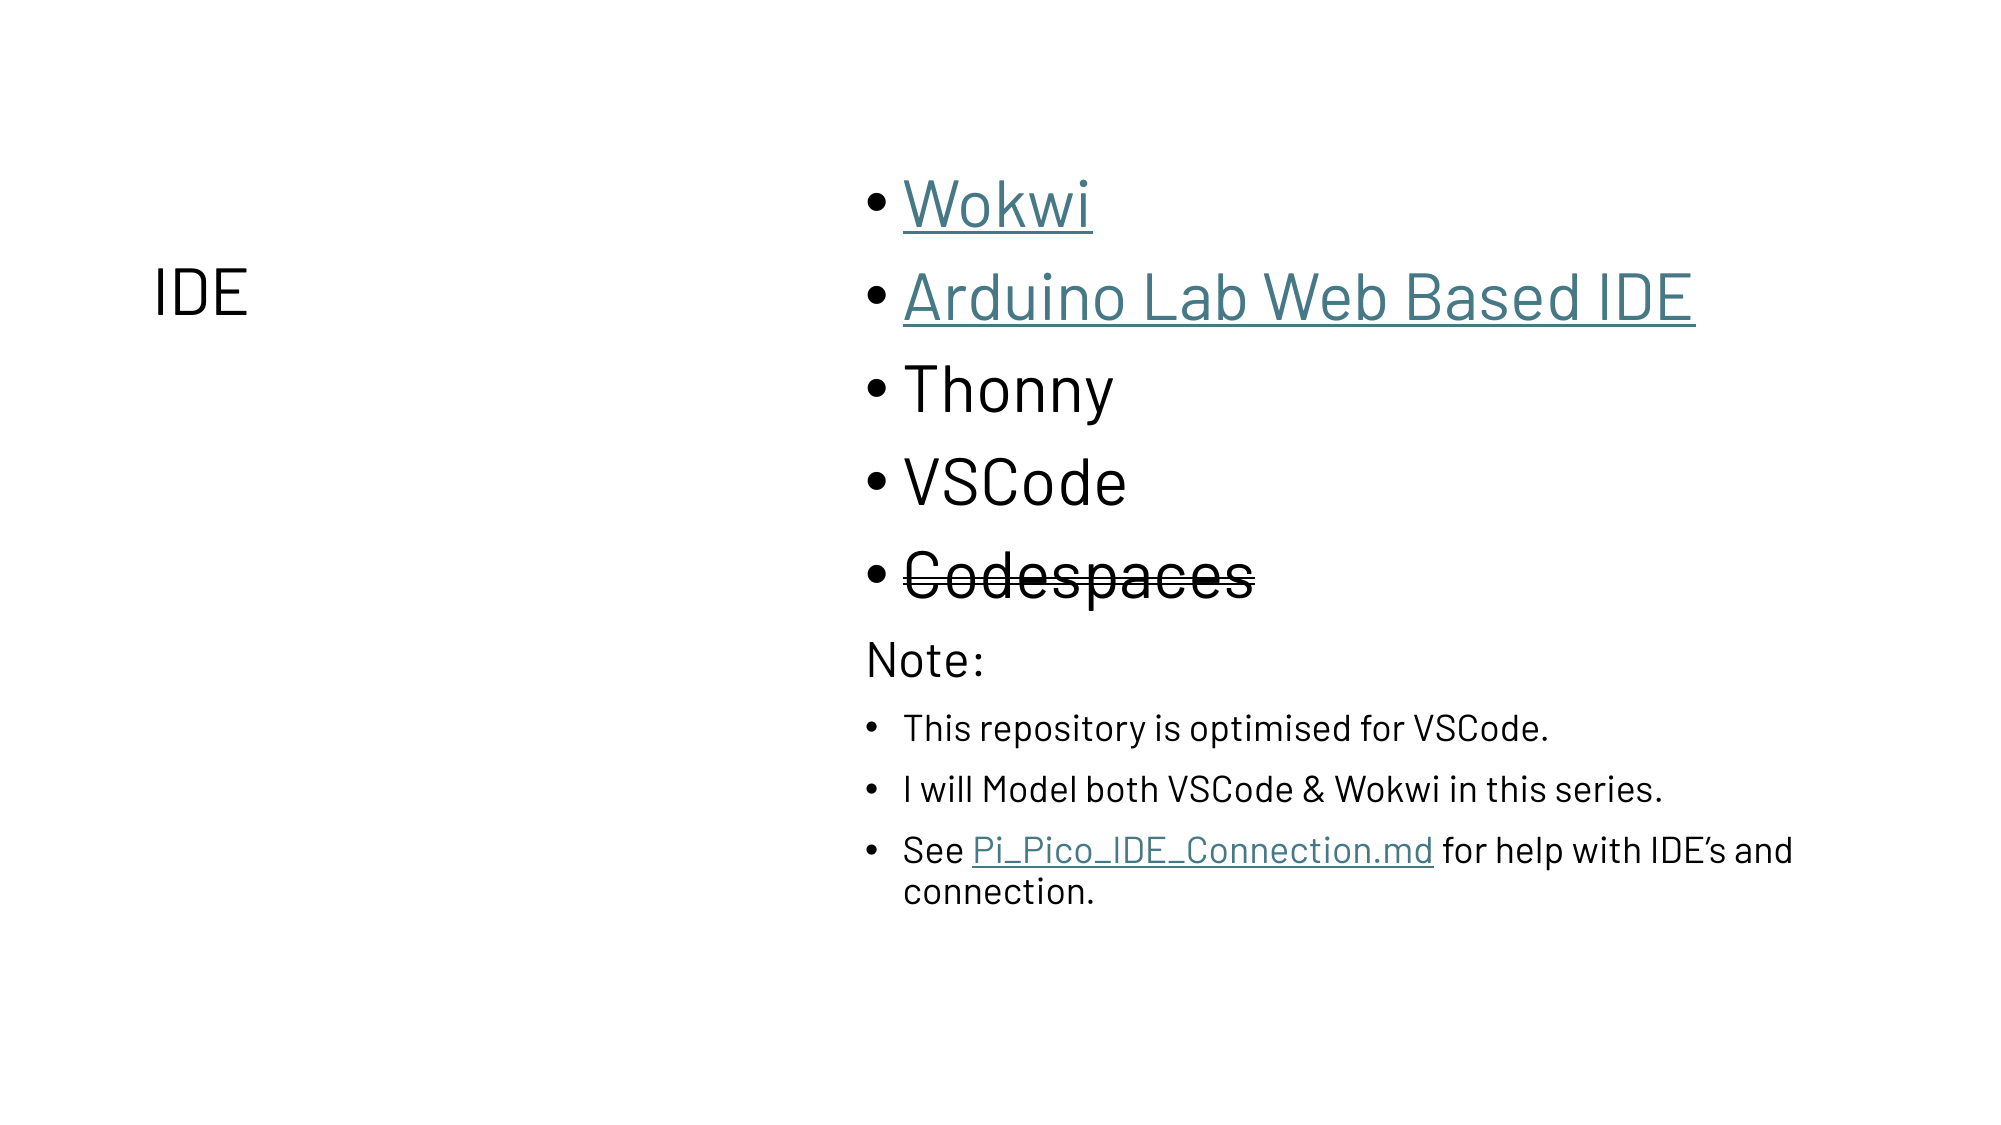

# IDE
Wokwi
Arduino Lab Web Based IDE
Thonny
VSCode
Codespaces
Note:
This repository is optimised for VSCode.
I will Model both VSCode & Wokwi in this series.
See Pi_Pico_IDE_Connection.md for help with IDE’s and connection.